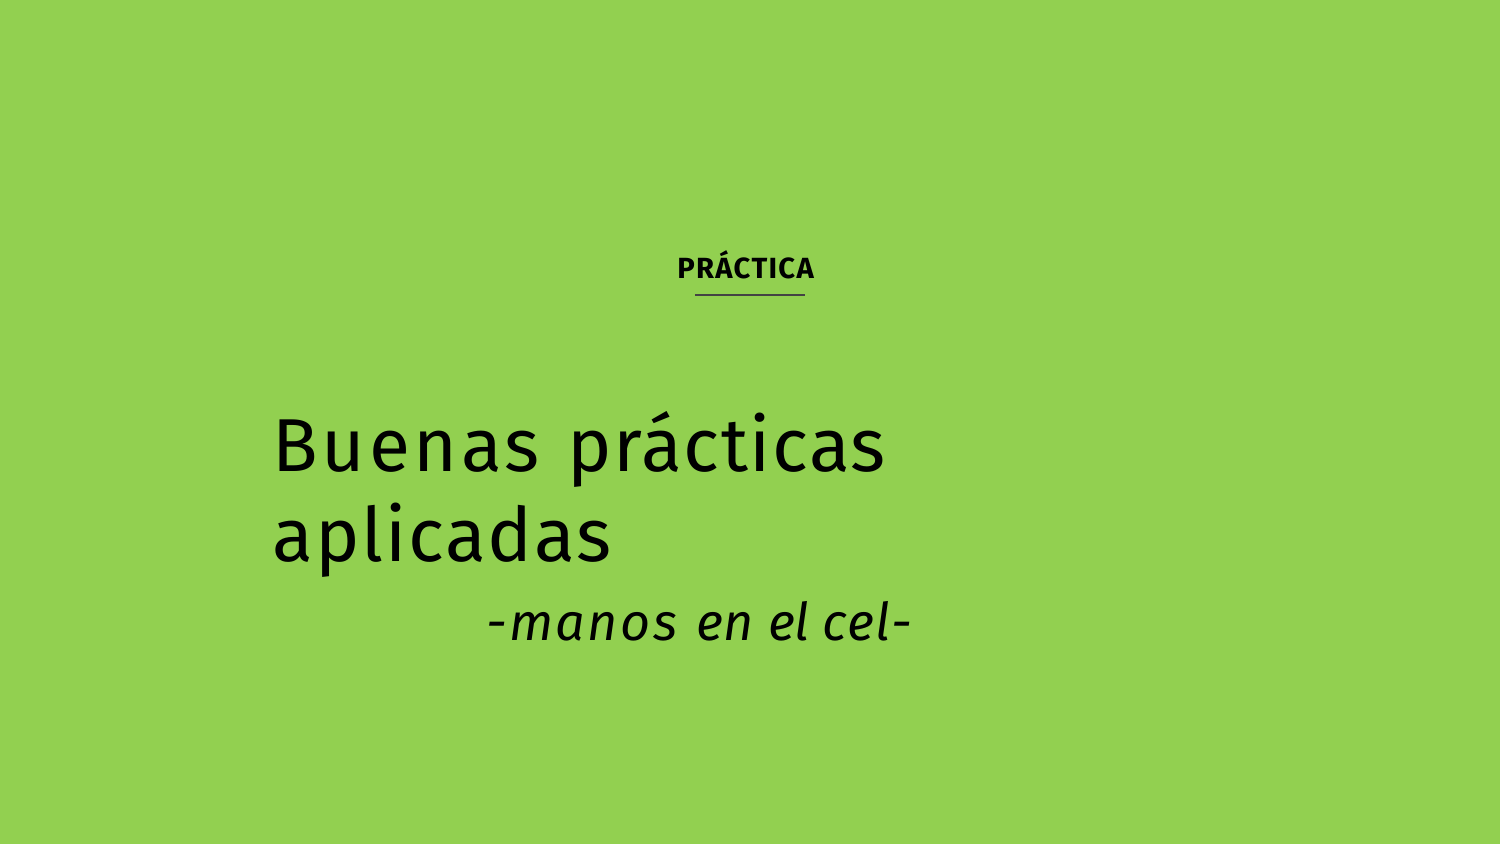

PRÁCTICA

Buenas prácticas aplicadas
-manos en el cel-